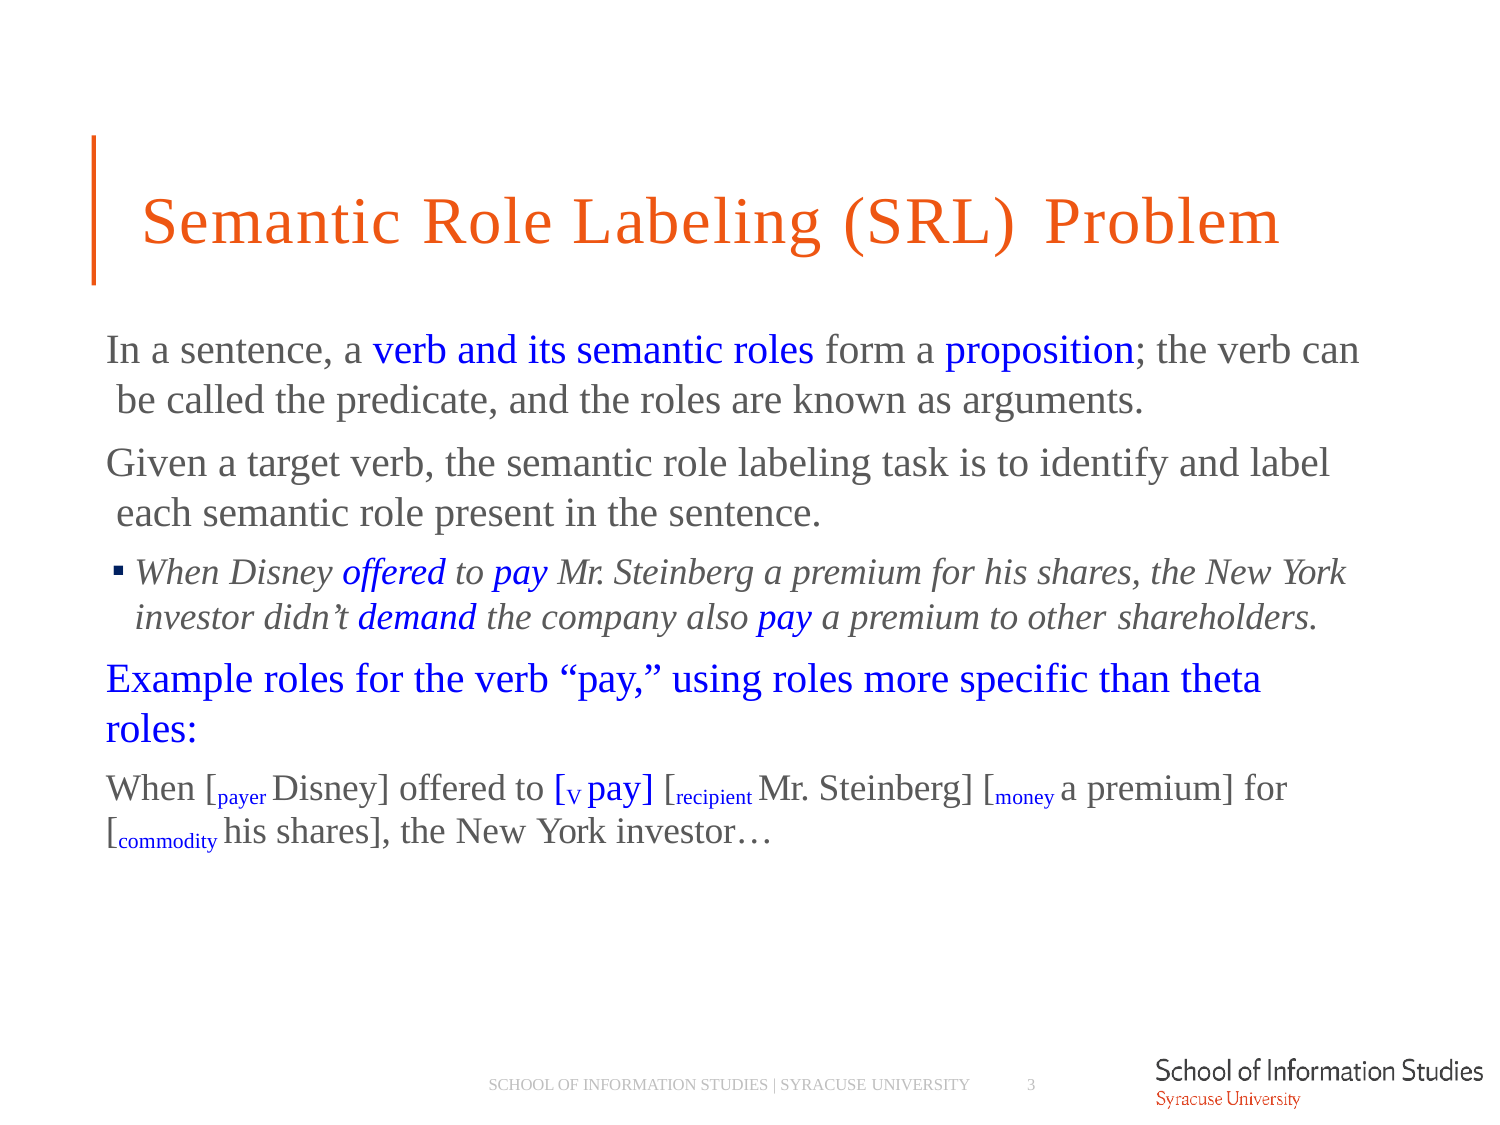

# Semantic Role Labeling (SRL) Problem
In a sentence, a verb and its semantic roles form a proposition; the verb can  be called the predicate, and the roles are known as arguments.
Given a target verb, the semantic role labeling task is to identify and label  each semantic role present in the sentence.
When Disney offered to pay Mr. Steinberg a premium for his shares, the New York  investor didn’t demand the company also pay a premium to other shareholders.
Example roles for the verb “pay,” using roles more specific than theta roles:
When [payer Disney] offered to [V pay] [recipient Mr. Steinberg] [money a premium] for  [commodity his shares], the New York investor…
SCHOOL OF INFORMATION STUDIES | SYRACUSE UNIVERSITY
3